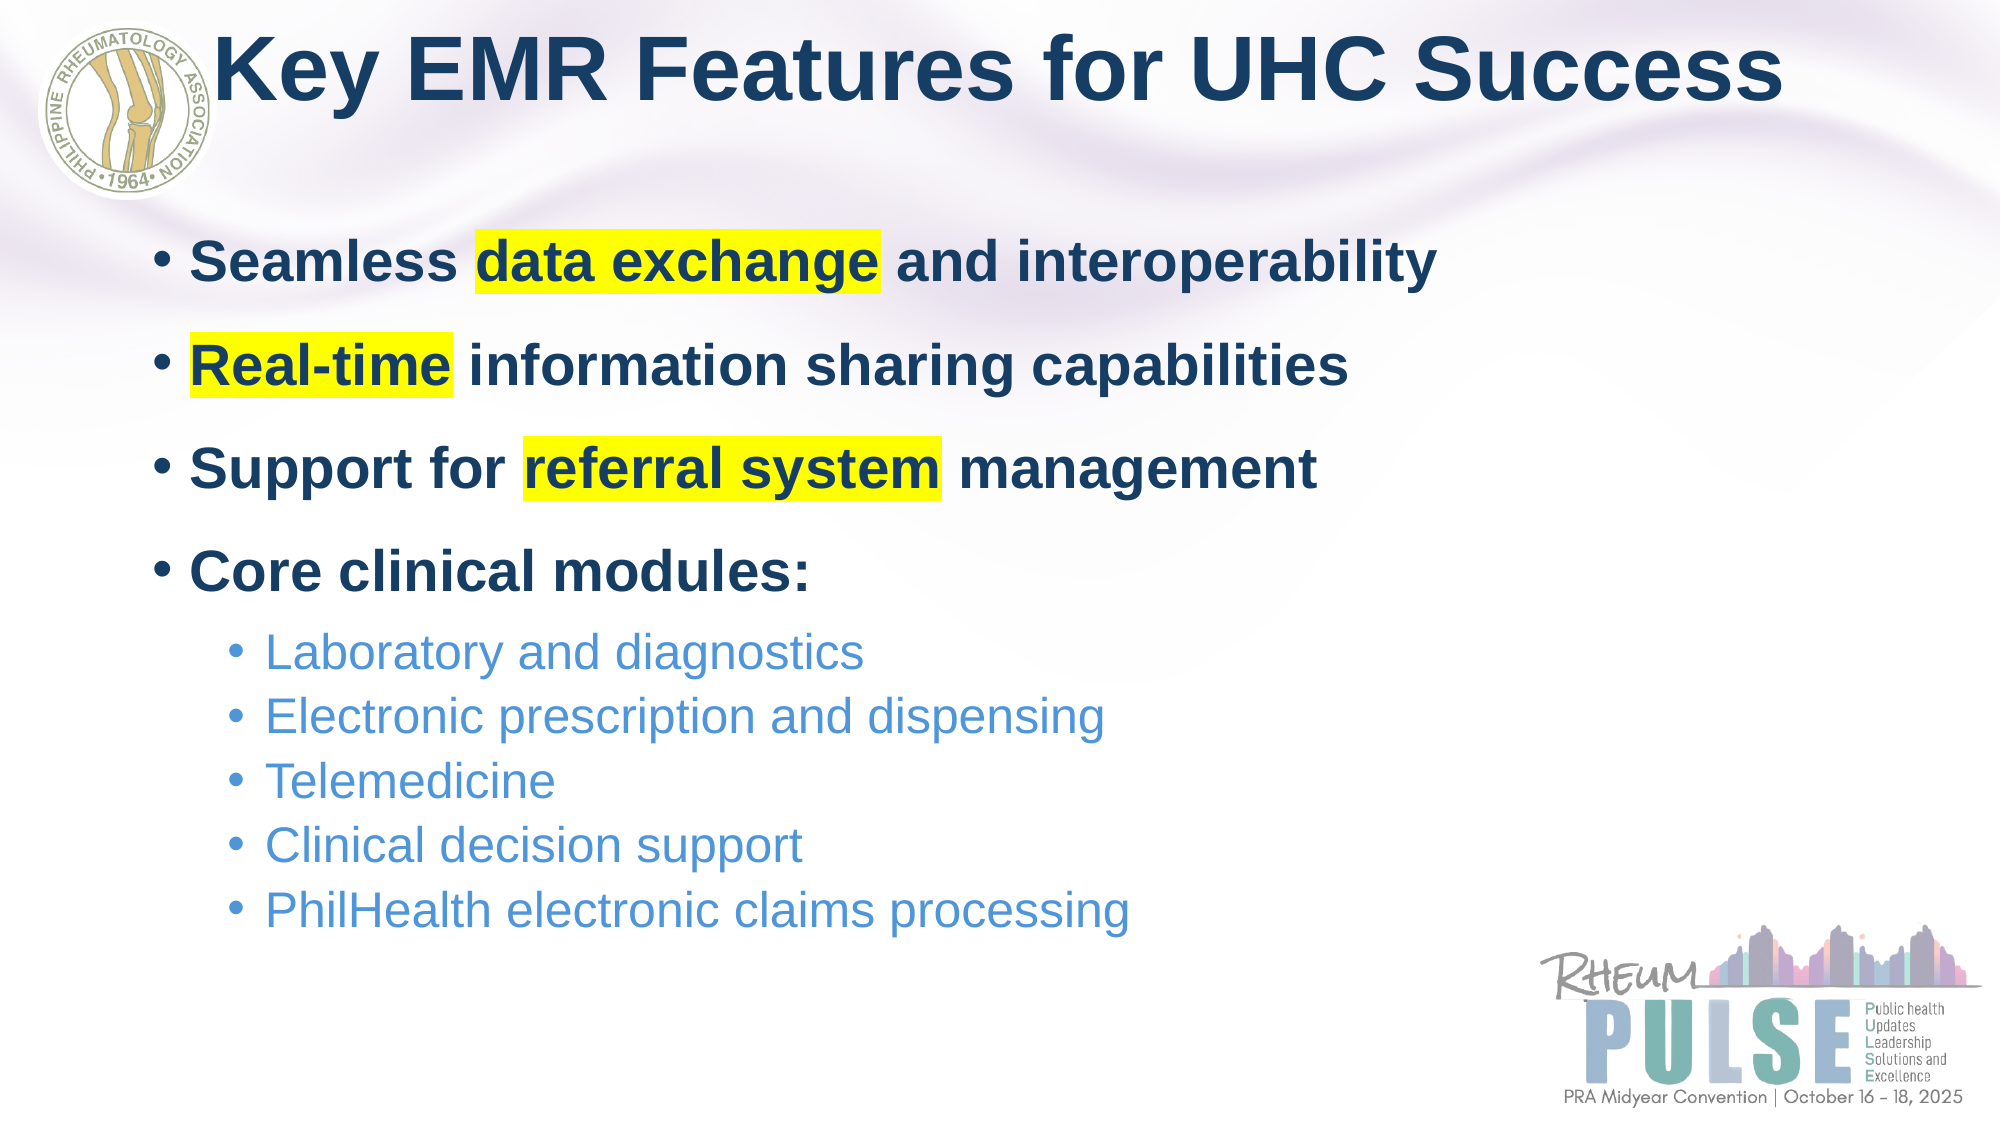

# Key EMR Features for UHC Success
Seamless data exchange and interoperability
Real-time information sharing capabilities
Support for referral system management
Core clinical modules:
Laboratory and diagnostics
Electronic prescription and dispensing
Telemedicine
Clinical decision support
PhilHealth electronic claims processing